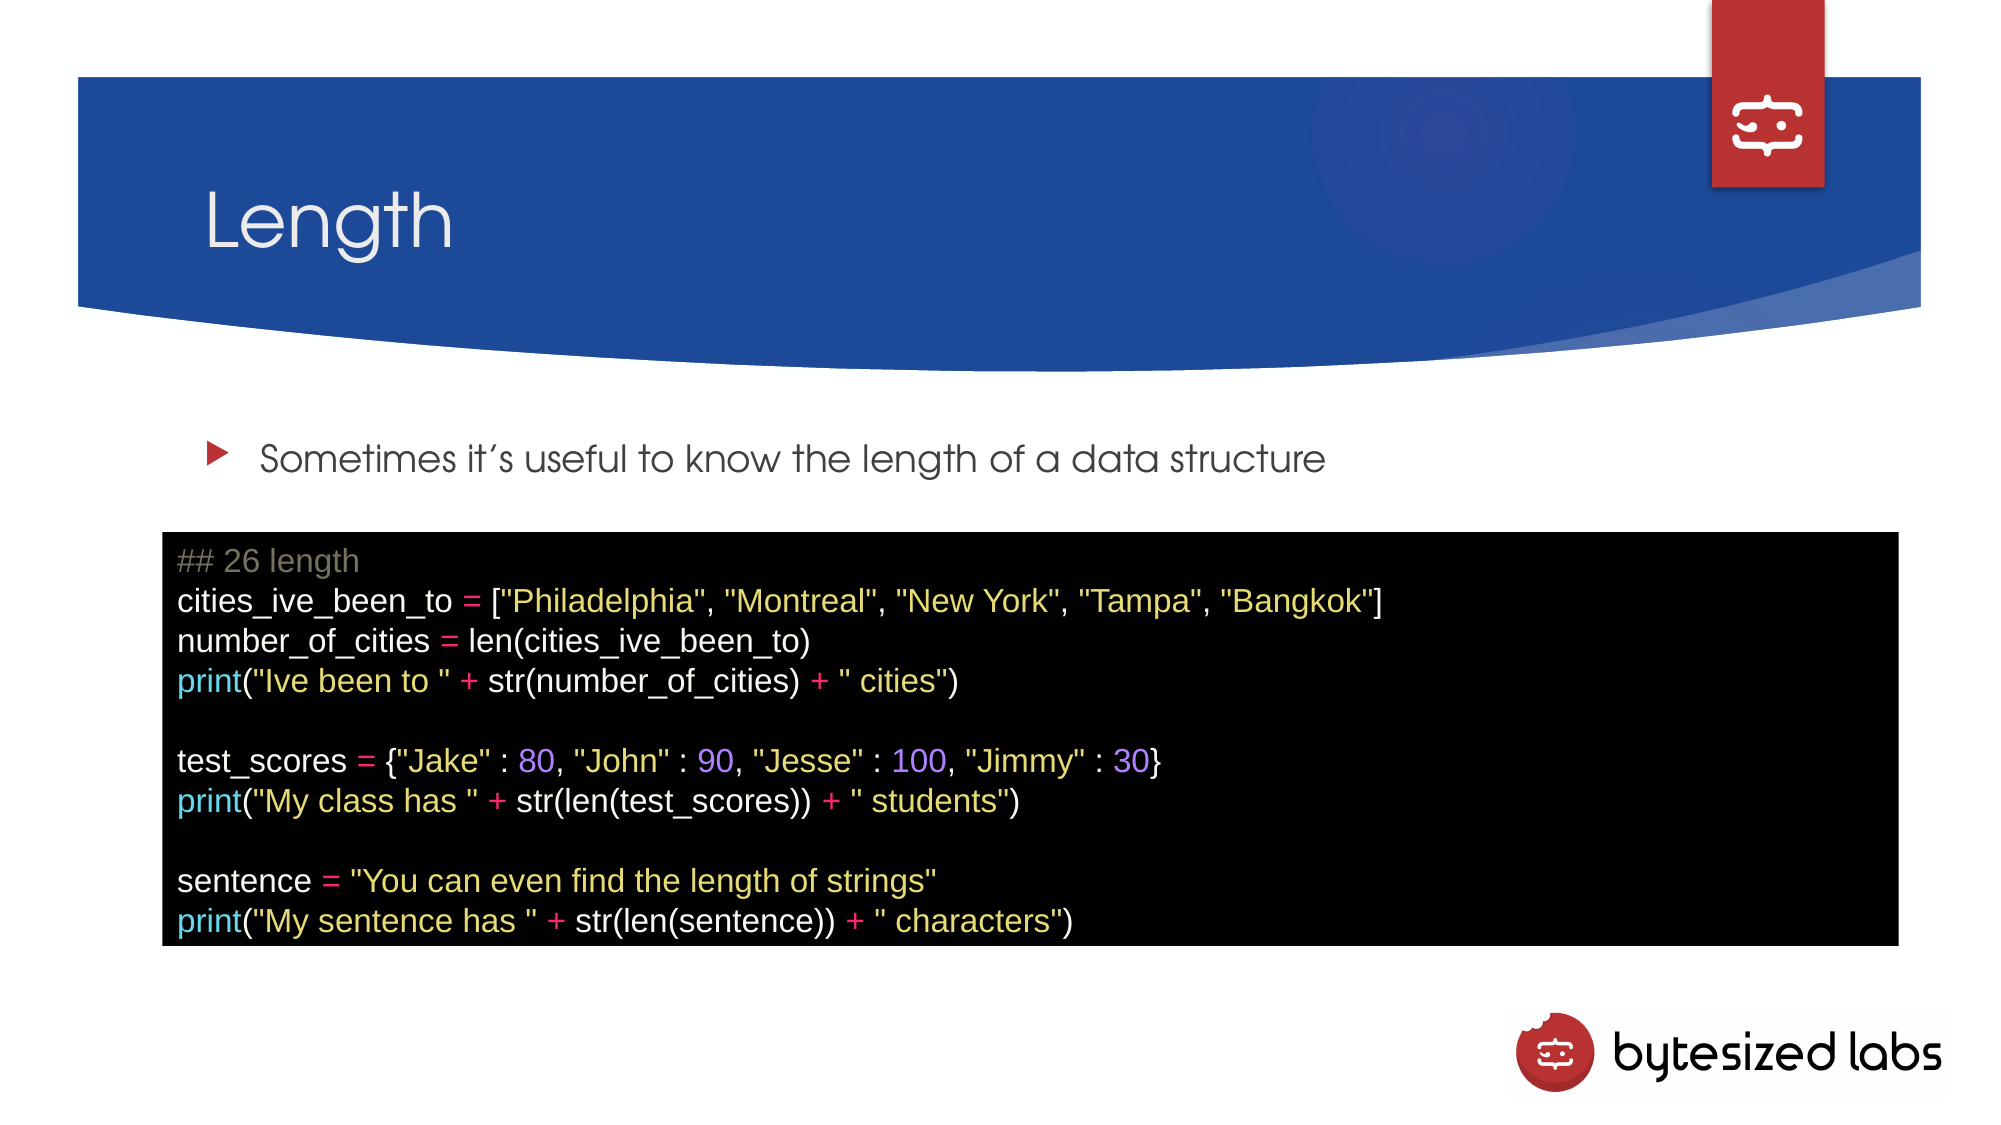

# Length
Sometimes it’s useful to know the length of a data structure
## 26 length
cities_ive_been_to = ["Philadelphia", "Montreal", "New York", "Tampa", "Bangkok"]
number_of_cities = len(cities_ive_been_to)
print("Ive been to " + str(number_of_cities) + " cities")

test_scores = {"Jake" : 80, "John" : 90, "Jesse" : 100, "Jimmy" : 30}
print("My class has " + str(len(test_scores)) + " students")

sentence = "You can even find the length of strings"
print("My sentence has " + str(len(sentence)) + " characters")